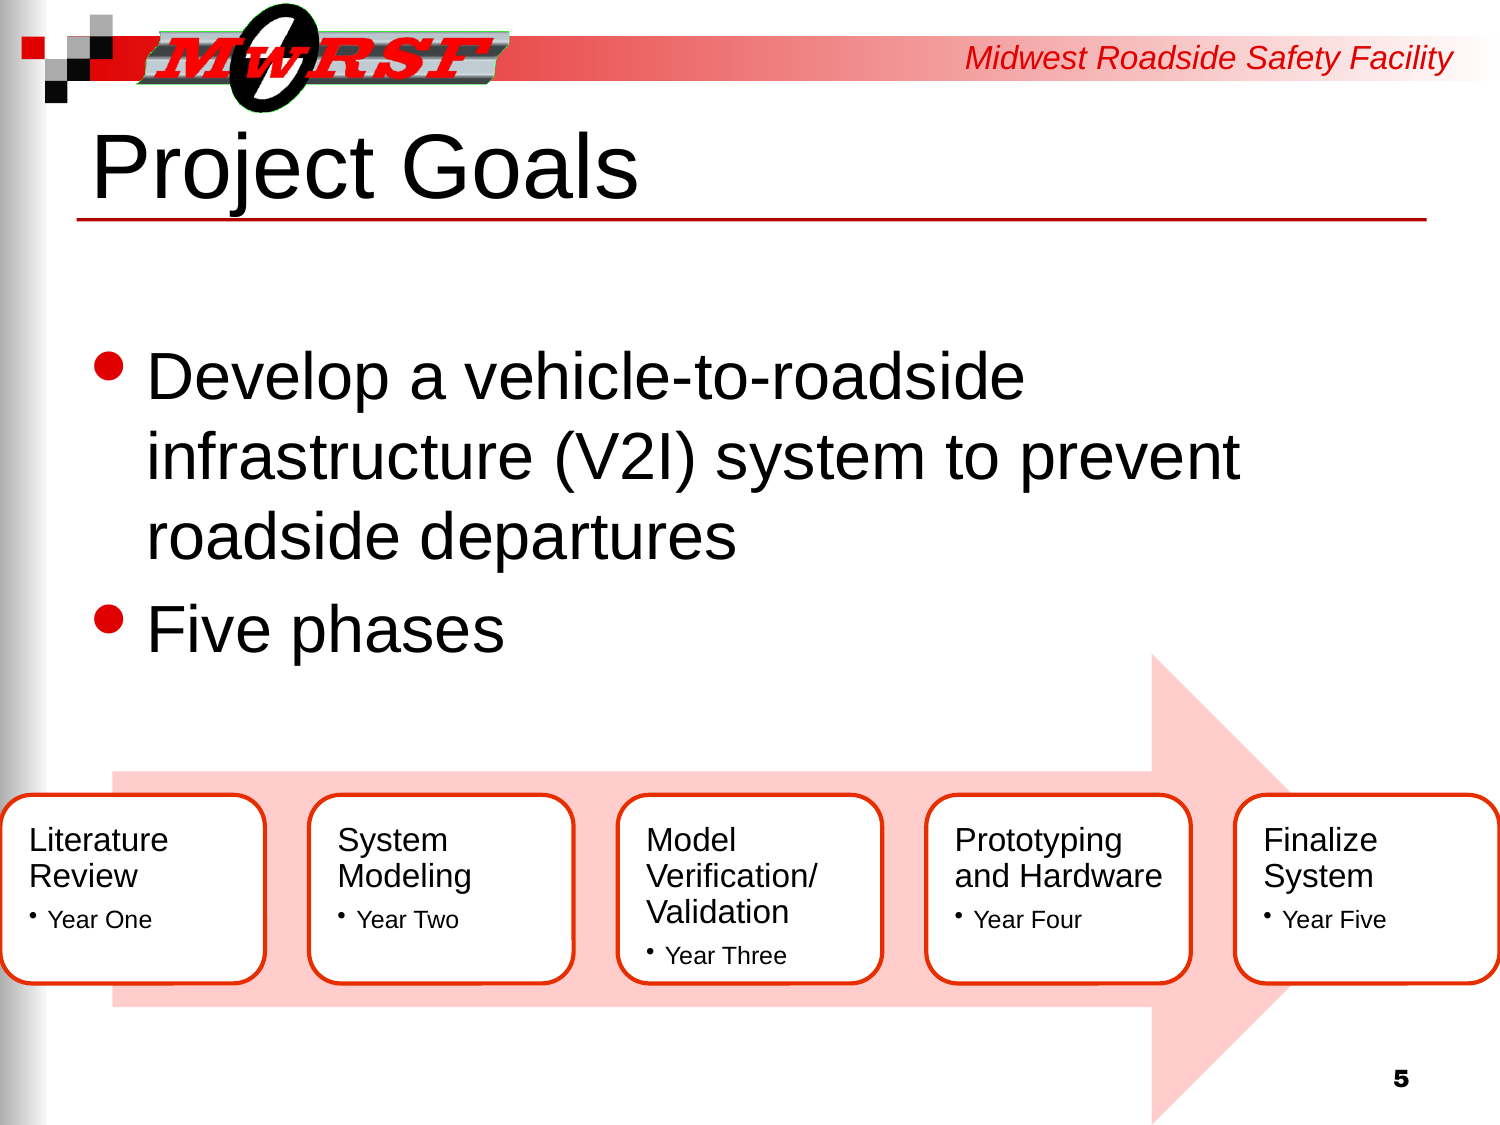

# Project Goals
Develop a vehicle-to-roadside infrastructure (V2I) system to prevent roadside departures
Five phases
Literature Review
Year One
System Modeling
Year Two
Model Verification/ Validation
Year Three
Prototyping and Hardware
Year Four
Finalize System
Year Five
5